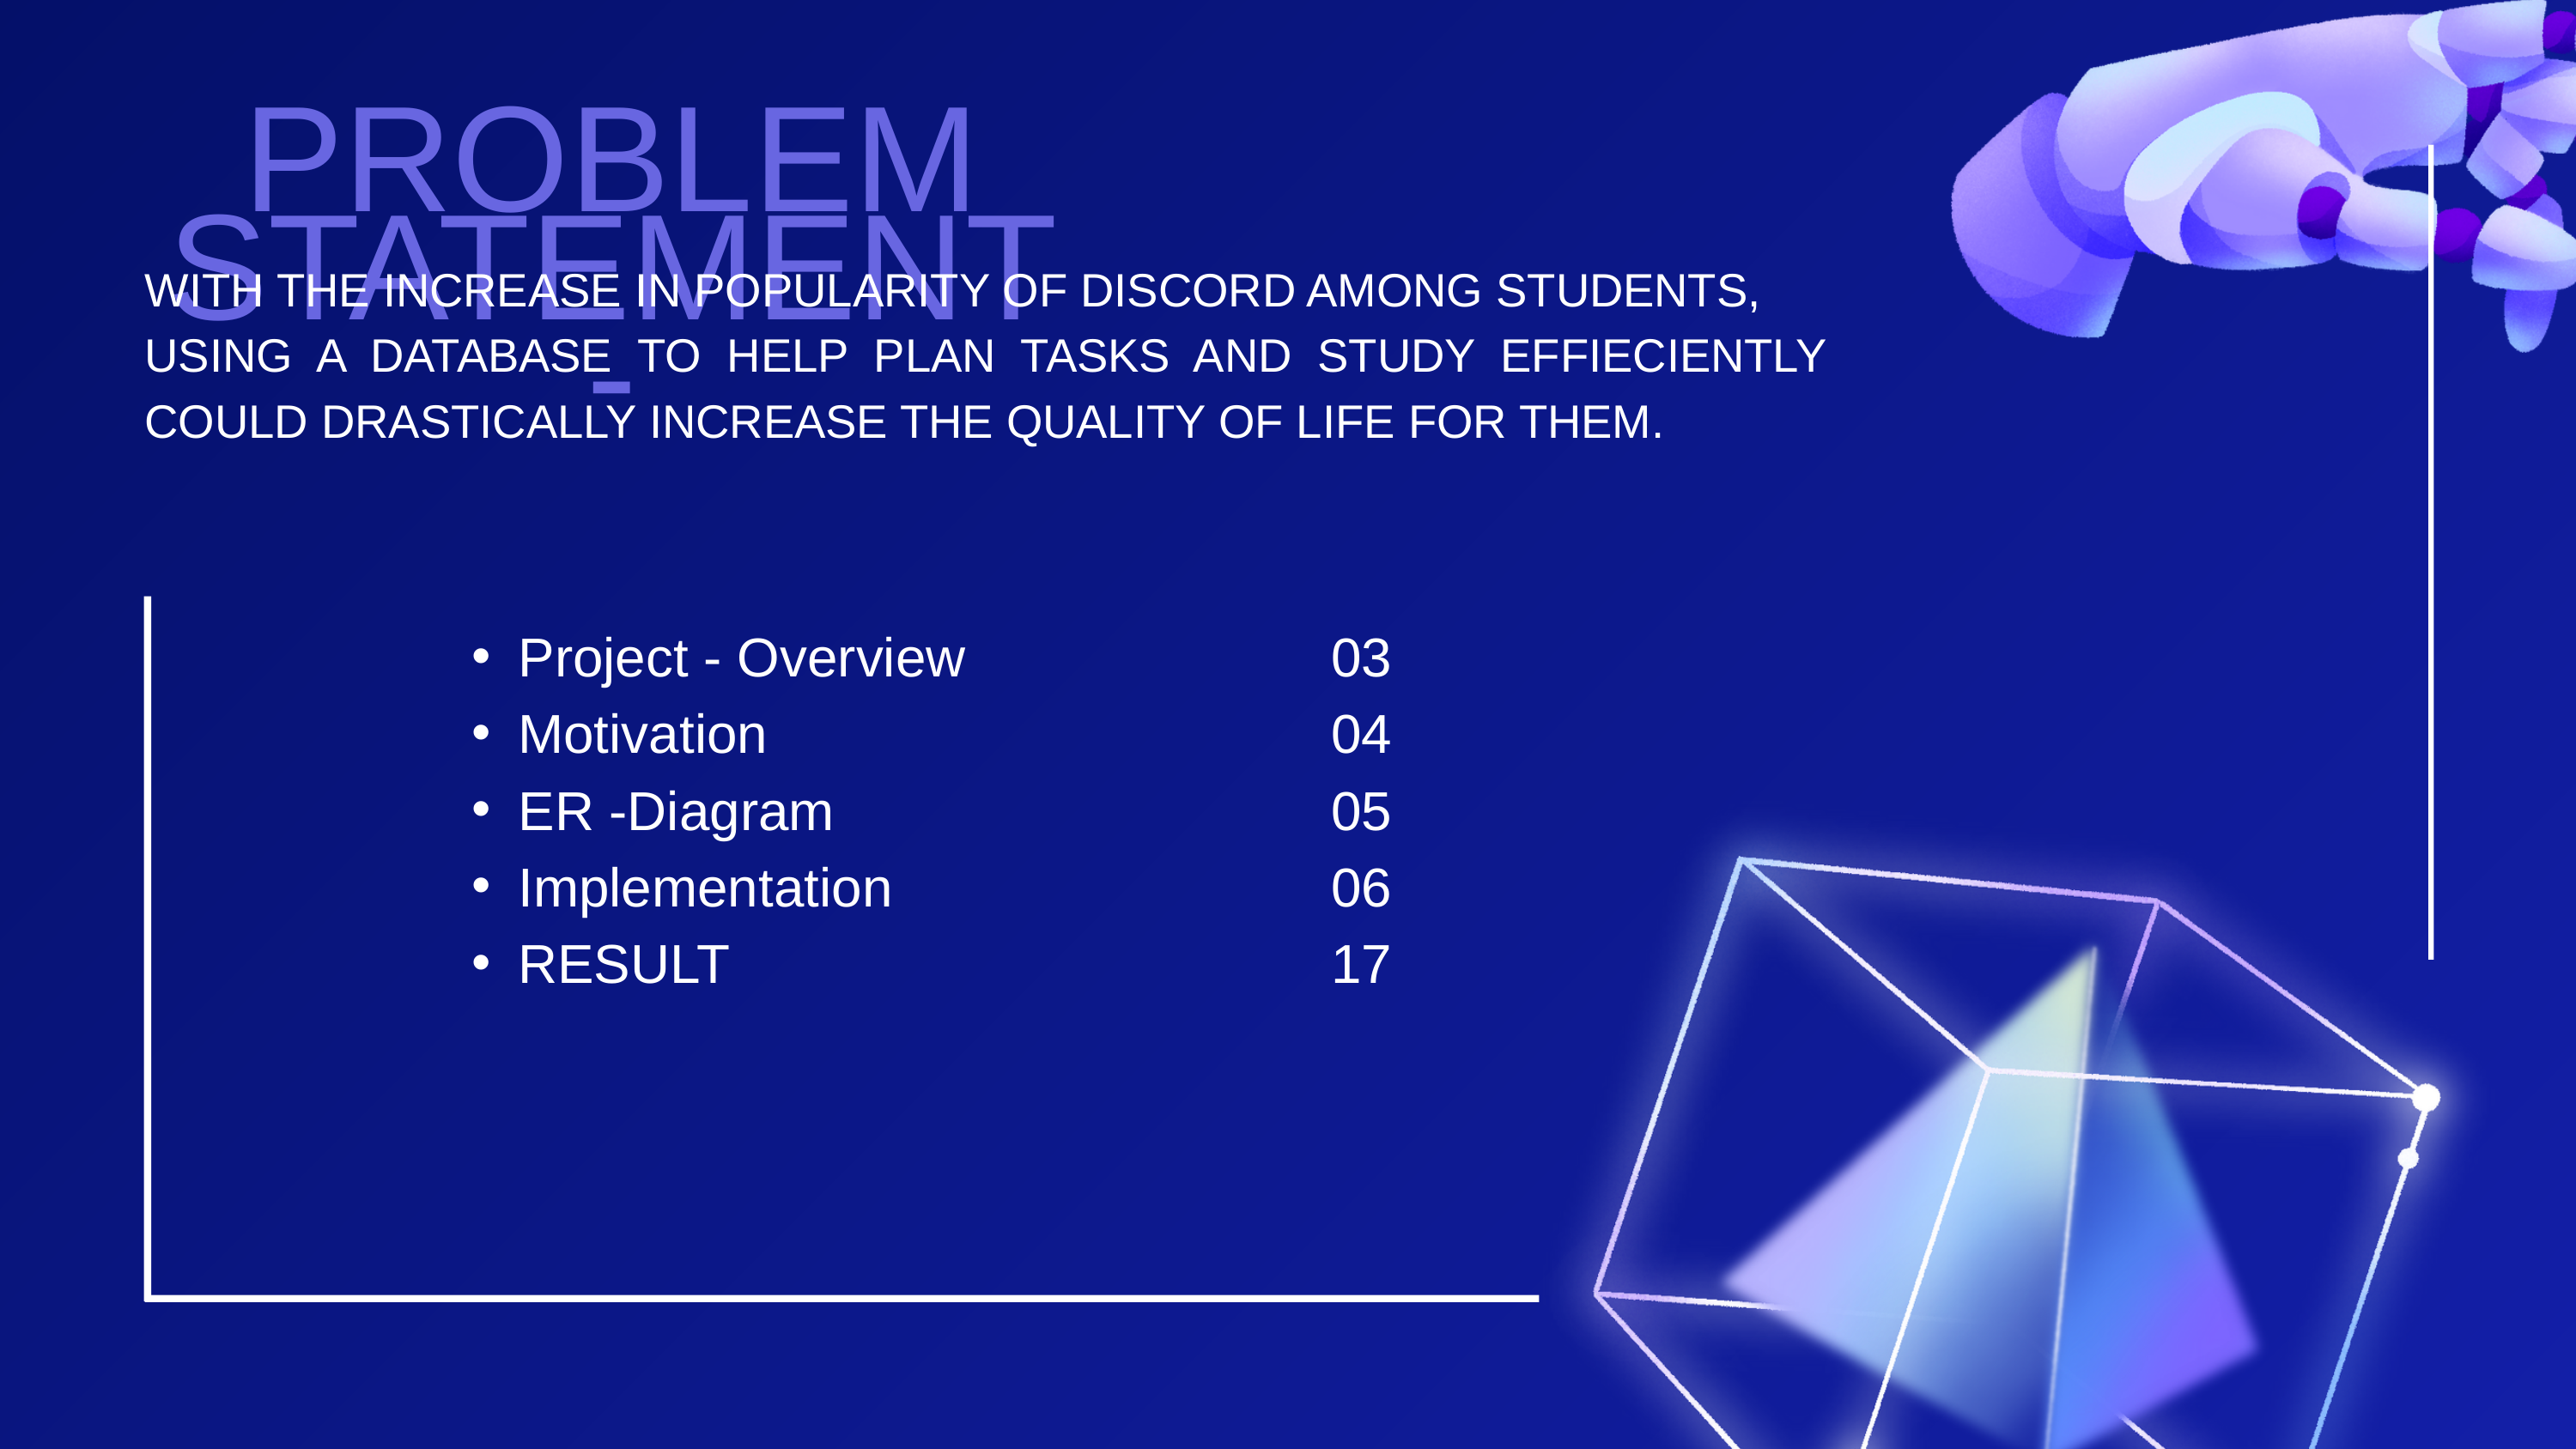

PROBLEM STATEMENT -

WITH THE INCREASE IN POPULARITY OF DISCORD AMONG STUDENTS,
USING A DATABASE TO HELP PLAN TASKS AND STUDY EFFIECIENTLY COULD DRASTICALLY INCREASE THE QUALITY OF LIFE FOR THEM.

Project - Overview
Motivation
ER -Diagram
Implementation
RESULT
03
04
05
06
17